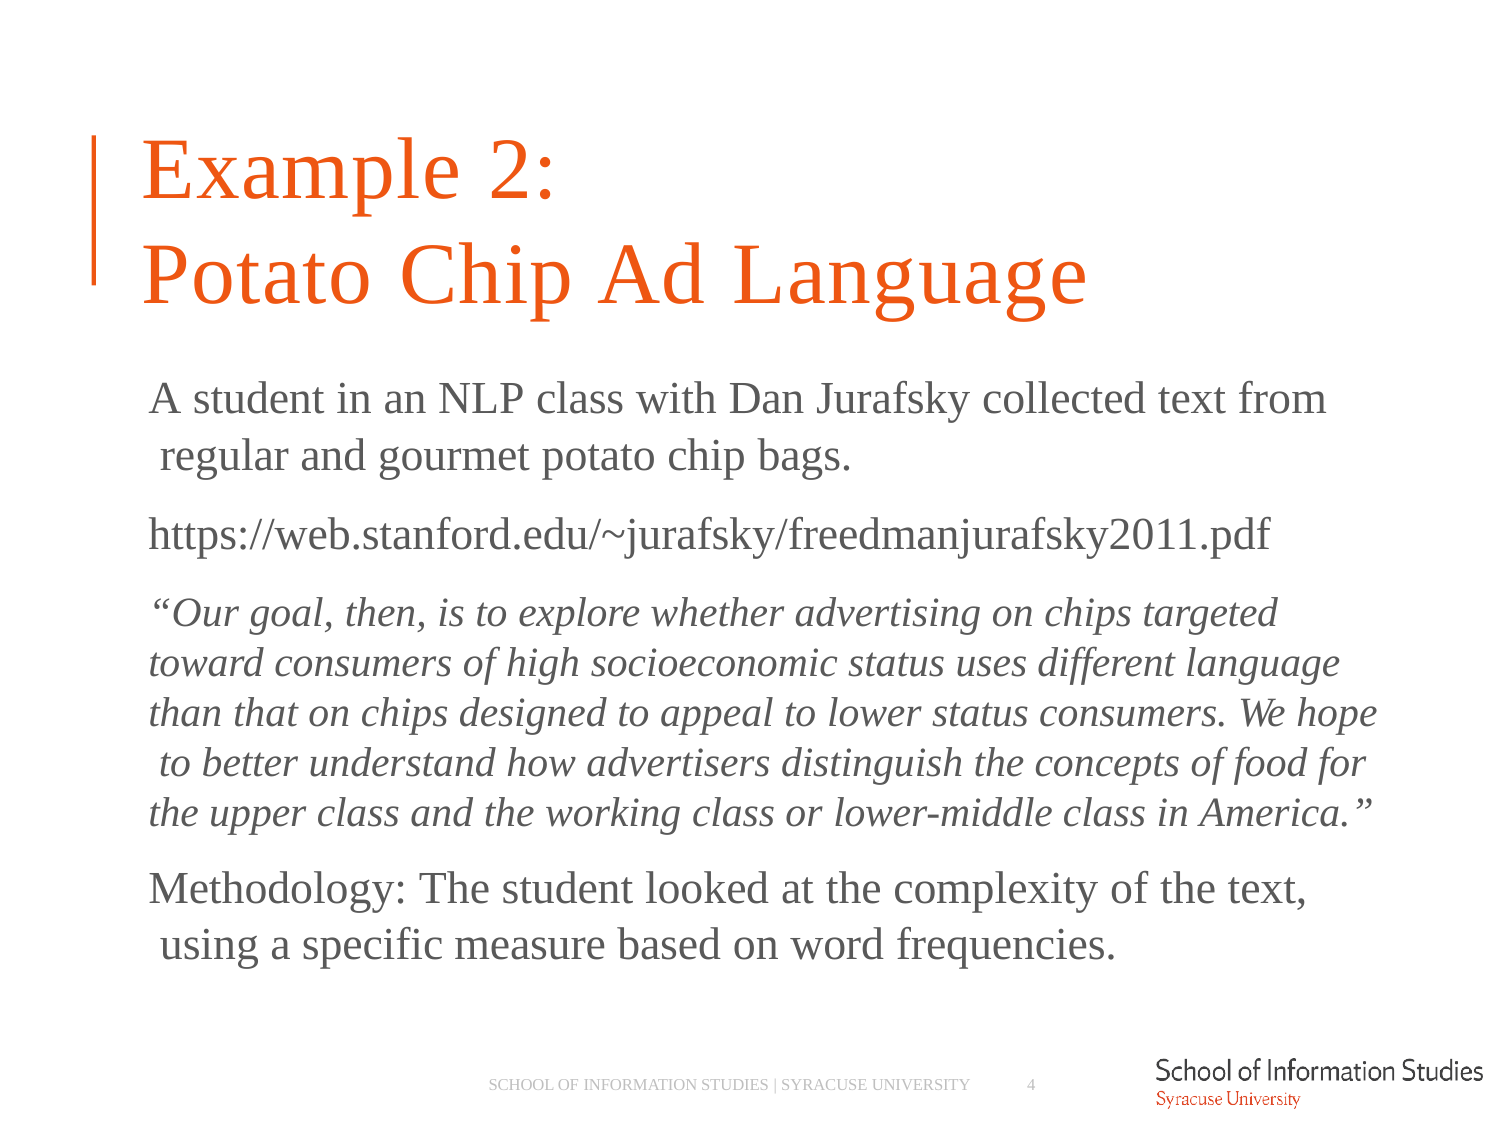

# Example 2:
Potato Chip Ad Language
A student in an NLP class with Dan Jurafsky collected text from  regular and gourmet potato chip bags.
https://web.stanford.edu/~jurafsky/freedmanjurafsky2011.pdf
“Our goal, then, is to explore whether advertising on chips targeted  toward consumers of high socioeconomic status uses different language  than that on chips designed to appeal to lower status consumers. We hope  to better understand how advertisers distinguish the concepts of food for  the upper class and the working class or lower-middle class in America.”
Methodology: The student looked at the complexity of the text,  using a specific measure based on word frequencies.
SCHOOL OF INFORMATION STUDIES | SYRACUSE UNIVERSITY
4